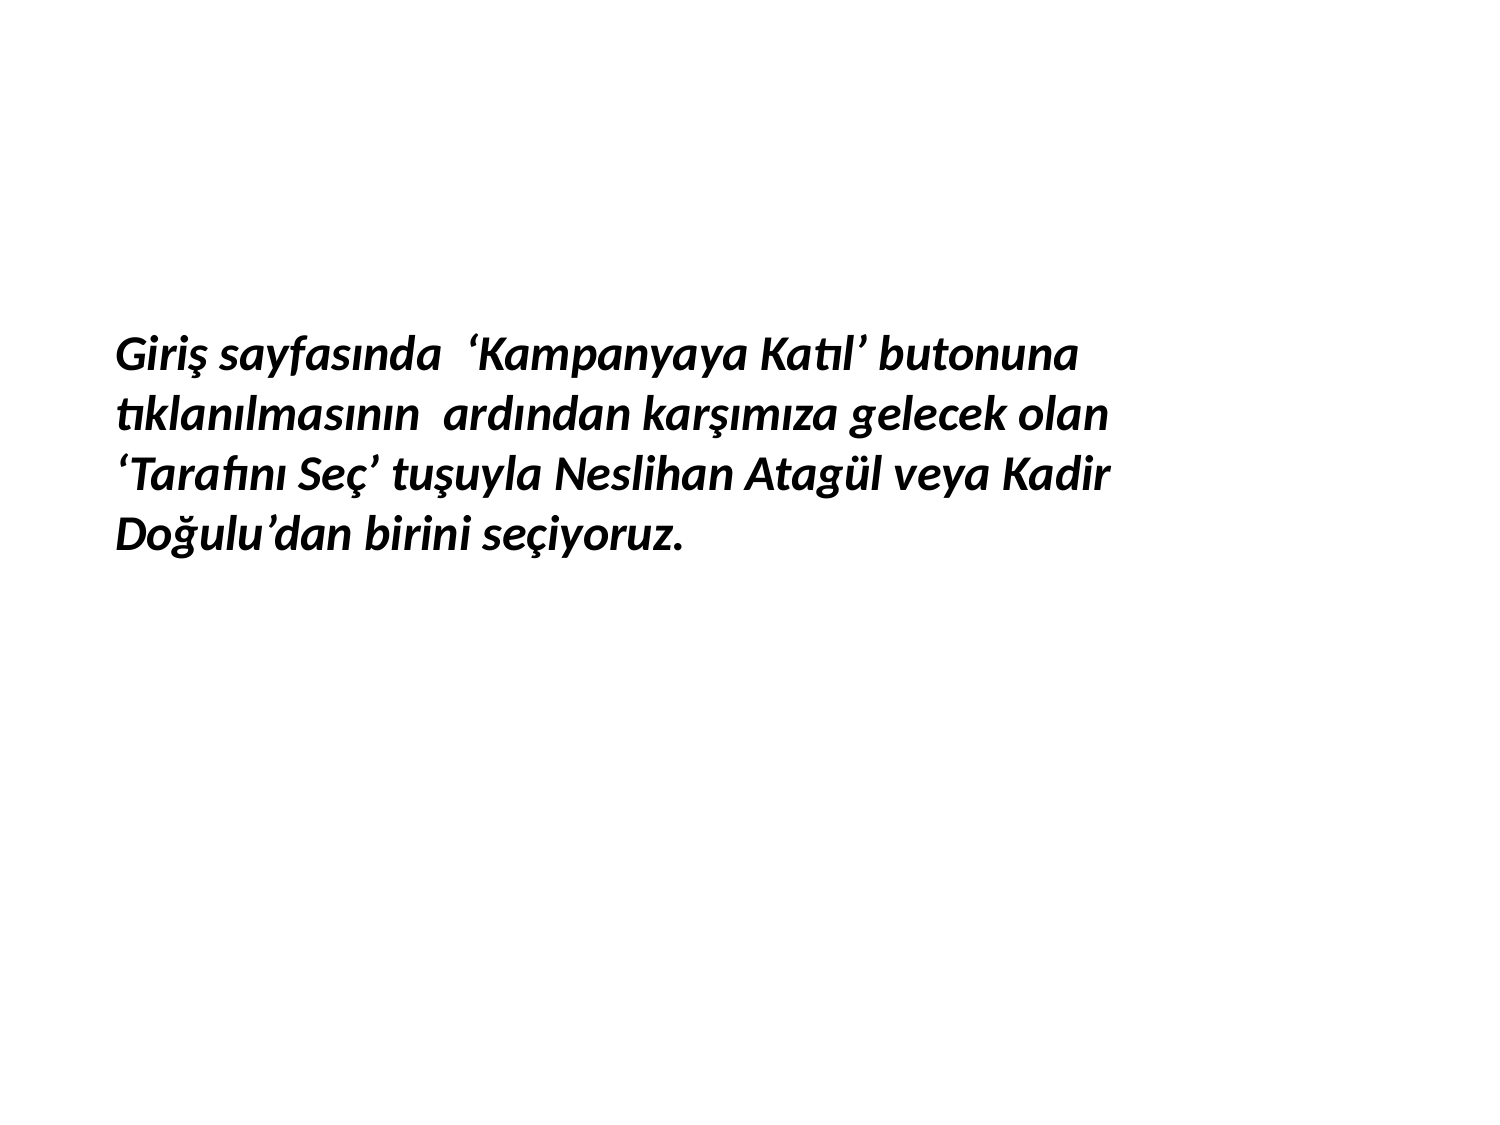

Giriş sayfasında  ‘Kampanyaya Katıl’ butonuna tıklanılmasının  ardından karşımıza gelecek olan ‘Tarafını Seç’ tuşuyla Neslihan Atagül veya Kadir Doğulu’dan birini seçiyoruz.